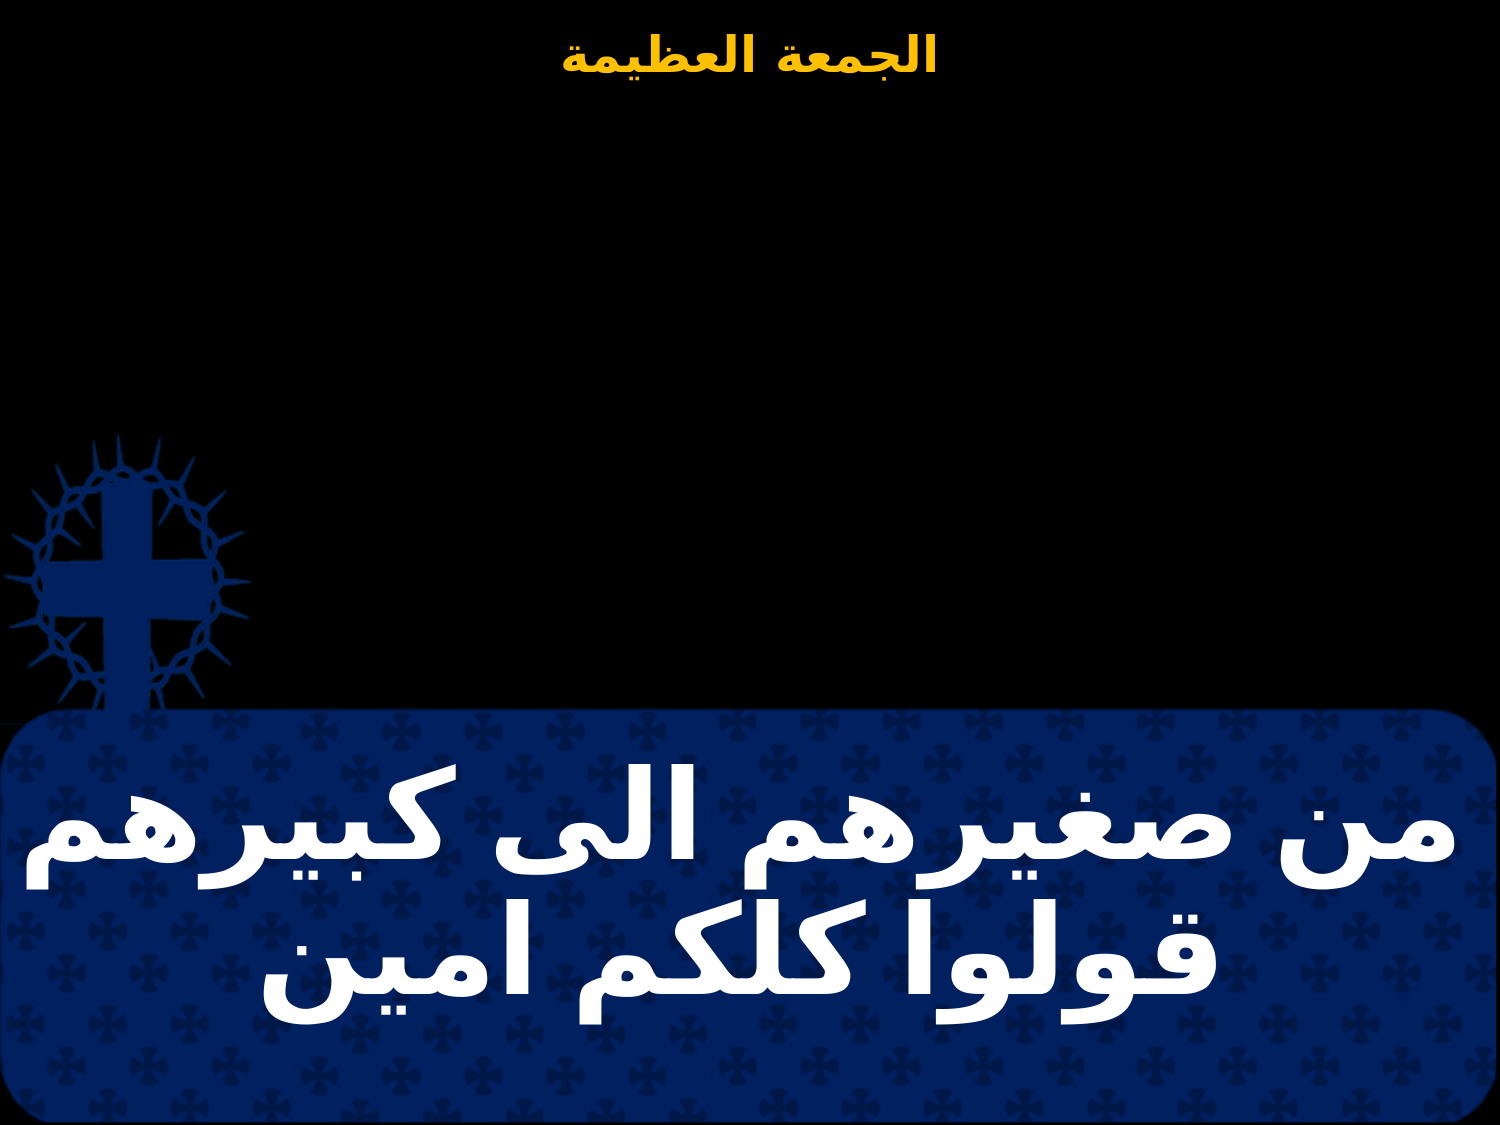

# من صغيرهم الى كبيرهم قولوا كلكم امين